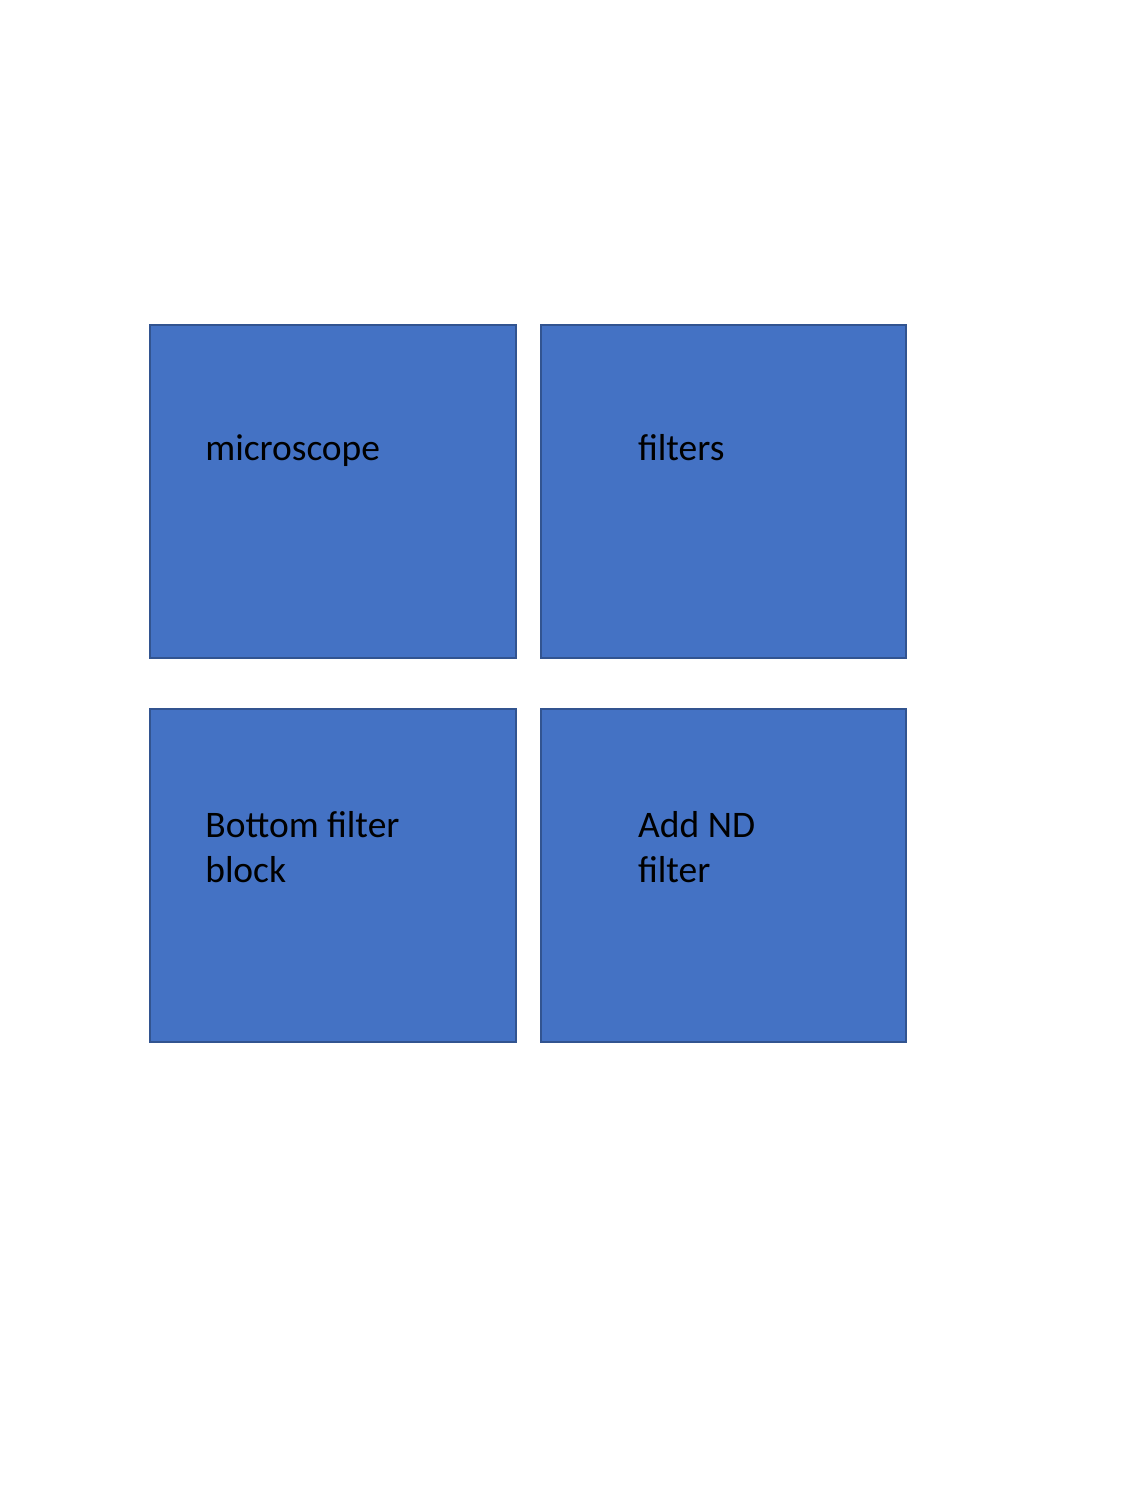

microscope
filters

Bottom filter block
Add ND filter